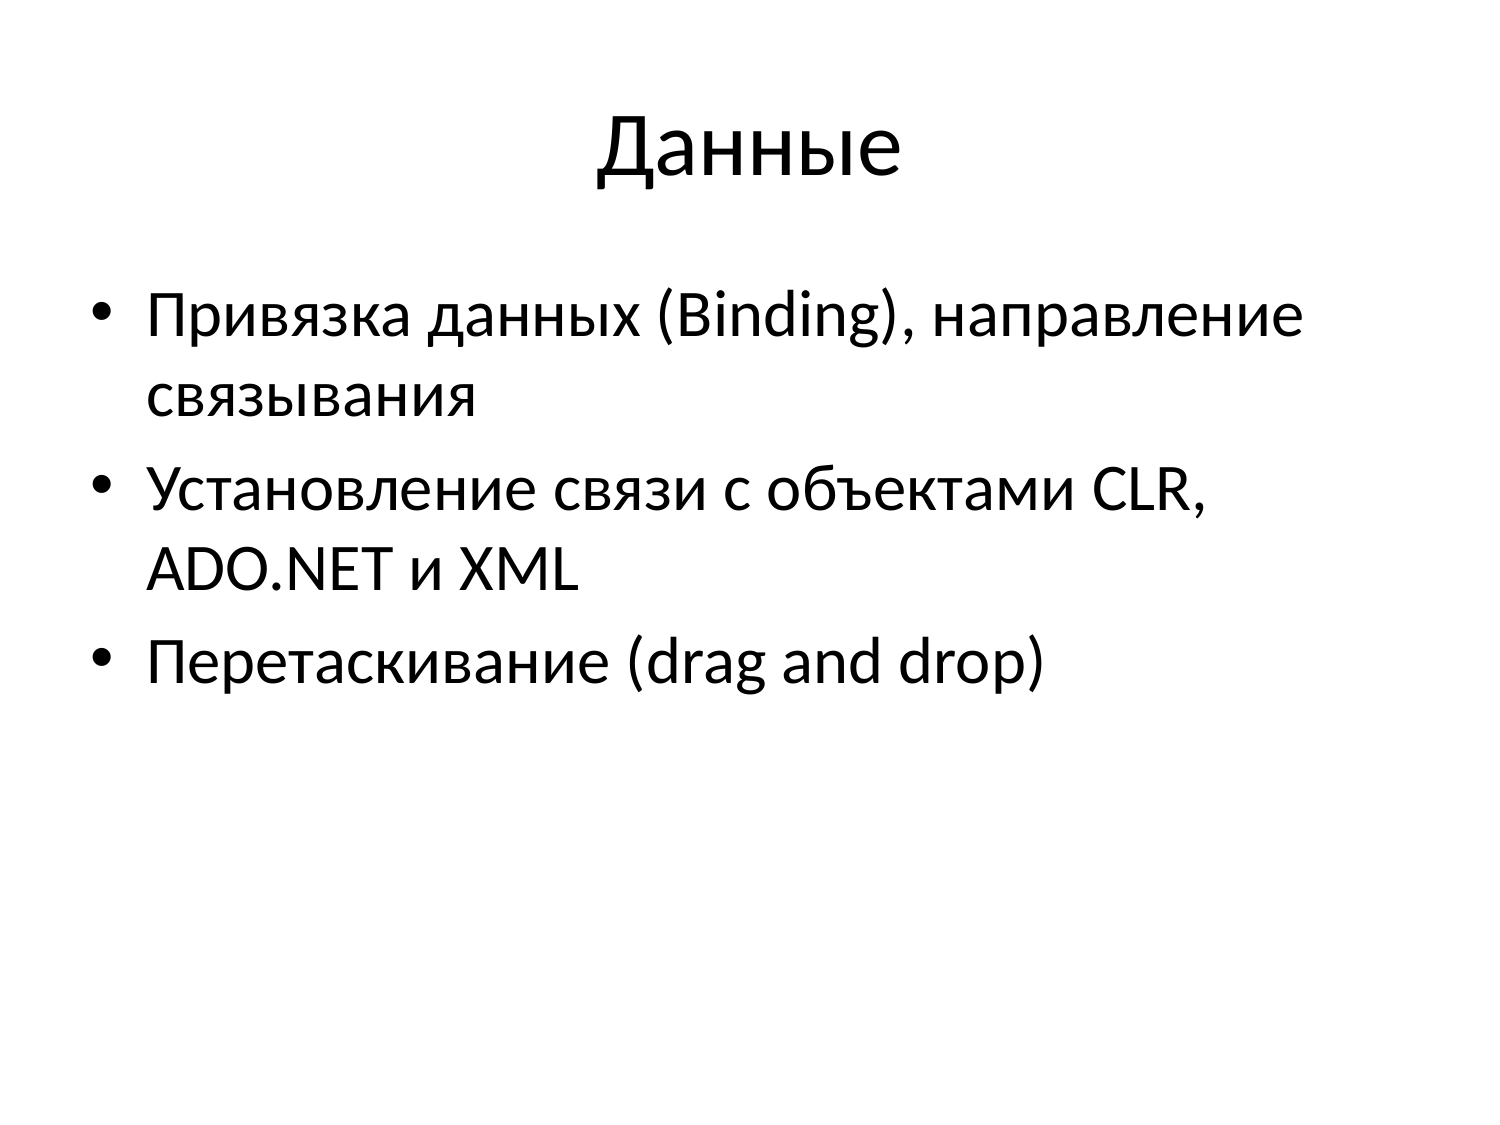

# Данные
Привязка данных (Binding), направление связывания
Установление связи с объектами CLR, ADO.NET и XML
Перетаскивание (drag and drop)